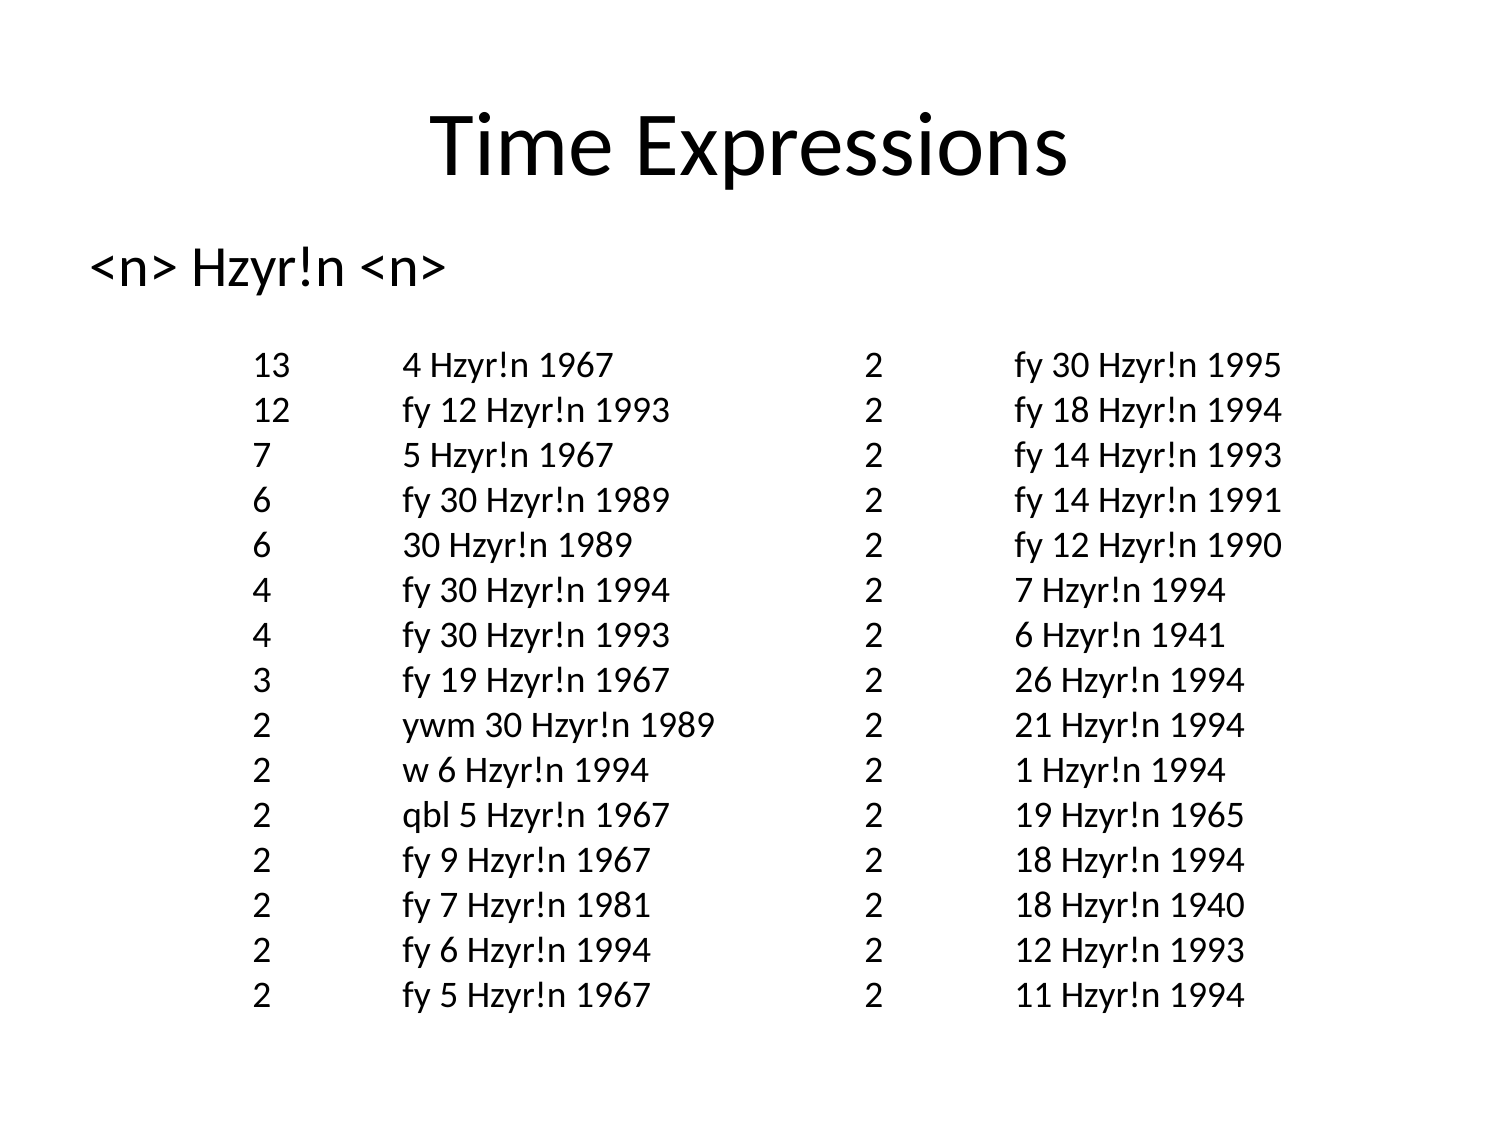

# Time Expressions
<n> Hzyr!n <n>
13 	4 Hzyr!n 1967
12 	fy 12 Hzyr!n 1993
7 	5 Hzyr!n 1967
6 	fy 30 Hzyr!n 1989
6 	30 Hzyr!n 1989
4 	fy 30 Hzyr!n 1994
4 	fy 30 Hzyr!n 1993
3 	fy 19 Hzyr!n 1967
2 	ywm 30 Hzyr!n 1989
2 	w 6 Hzyr!n 1994
2 	qbl 5 Hzyr!n 1967
2 	fy 9 Hzyr!n 1967
2 	fy 7 Hzyr!n 1981
2 	fy 6 Hzyr!n 1994
2 	fy 5 Hzyr!n 1967

2	fy 30 Hzyr!n 1995
2	fy 18 Hzyr!n 1994
2	fy 14 Hzyr!n 1993
2	fy 14 Hzyr!n 1991
2	fy 12 Hzyr!n 1990
2	7 Hzyr!n 1994
2	6 Hzyr!n 1941
2	26 Hzyr!n 1994
2	21 Hzyr!n 1994
2	1 Hzyr!n 1994
2	19 Hzyr!n 1965
2	18 Hzyr!n 1994
2	18 Hzyr!n 1940
2	12 Hzyr!n 1993
2	11 Hzyr!n 1994